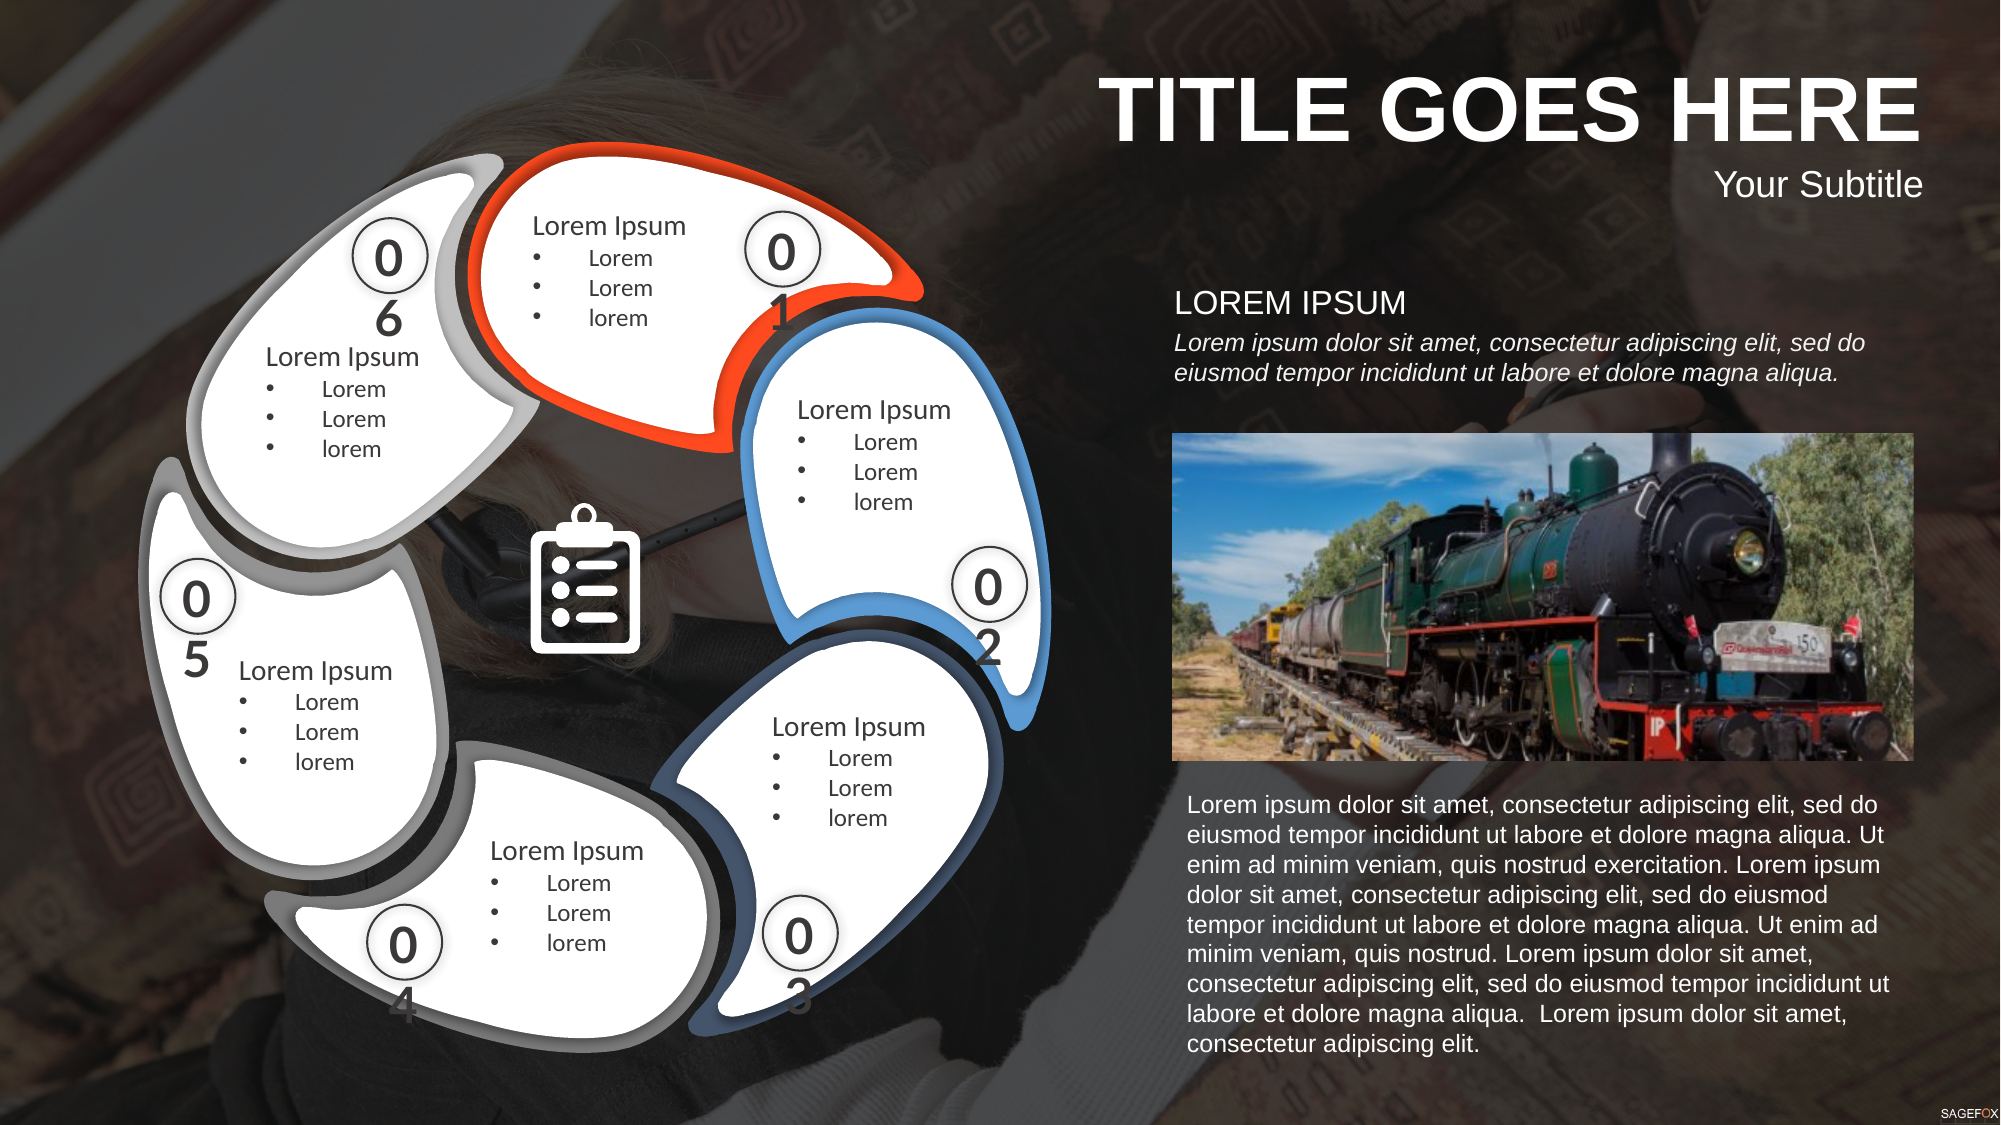

TITLE GOES HERE
Your Subtitle

Lorem Ipsum
Lorem
Lorem
lorem

01

06
LOREM IPSUM
Lorem ipsum dolor sit amet, consectetur adipiscing elit, sed do eiusmod tempor incididunt ut labore et dolore magna aliqua.

Lorem Ipsum
Lorem
Lorem
lorem
Lorem Ipsum
Lorem
Lorem
lorem

02

05

Lorem Ipsum
Lorem
Lorem
lorem
Lorem Ipsum
Lorem
Lorem
lorem

Lorem ipsum dolor sit amet, consectetur adipiscing elit, sed do eiusmod tempor incididunt ut labore et dolore magna aliqua. Ut enim ad minim veniam, quis nostrud exercitation. Lorem ipsum dolor sit amet, consectetur adipiscing elit, sed do eiusmod tempor incididunt ut labore et dolore magna aliqua. Ut enim ad minim veniam, quis nostrud. Lorem ipsum dolor sit amet, consectetur adipiscing elit, sed do eiusmod tempor incididunt ut labore et dolore magna aliqua.  Lorem ipsum dolor sit amet, consectetur adipiscing elit.
Lorem Ipsum
Lorem
Lorem
lorem

03

04